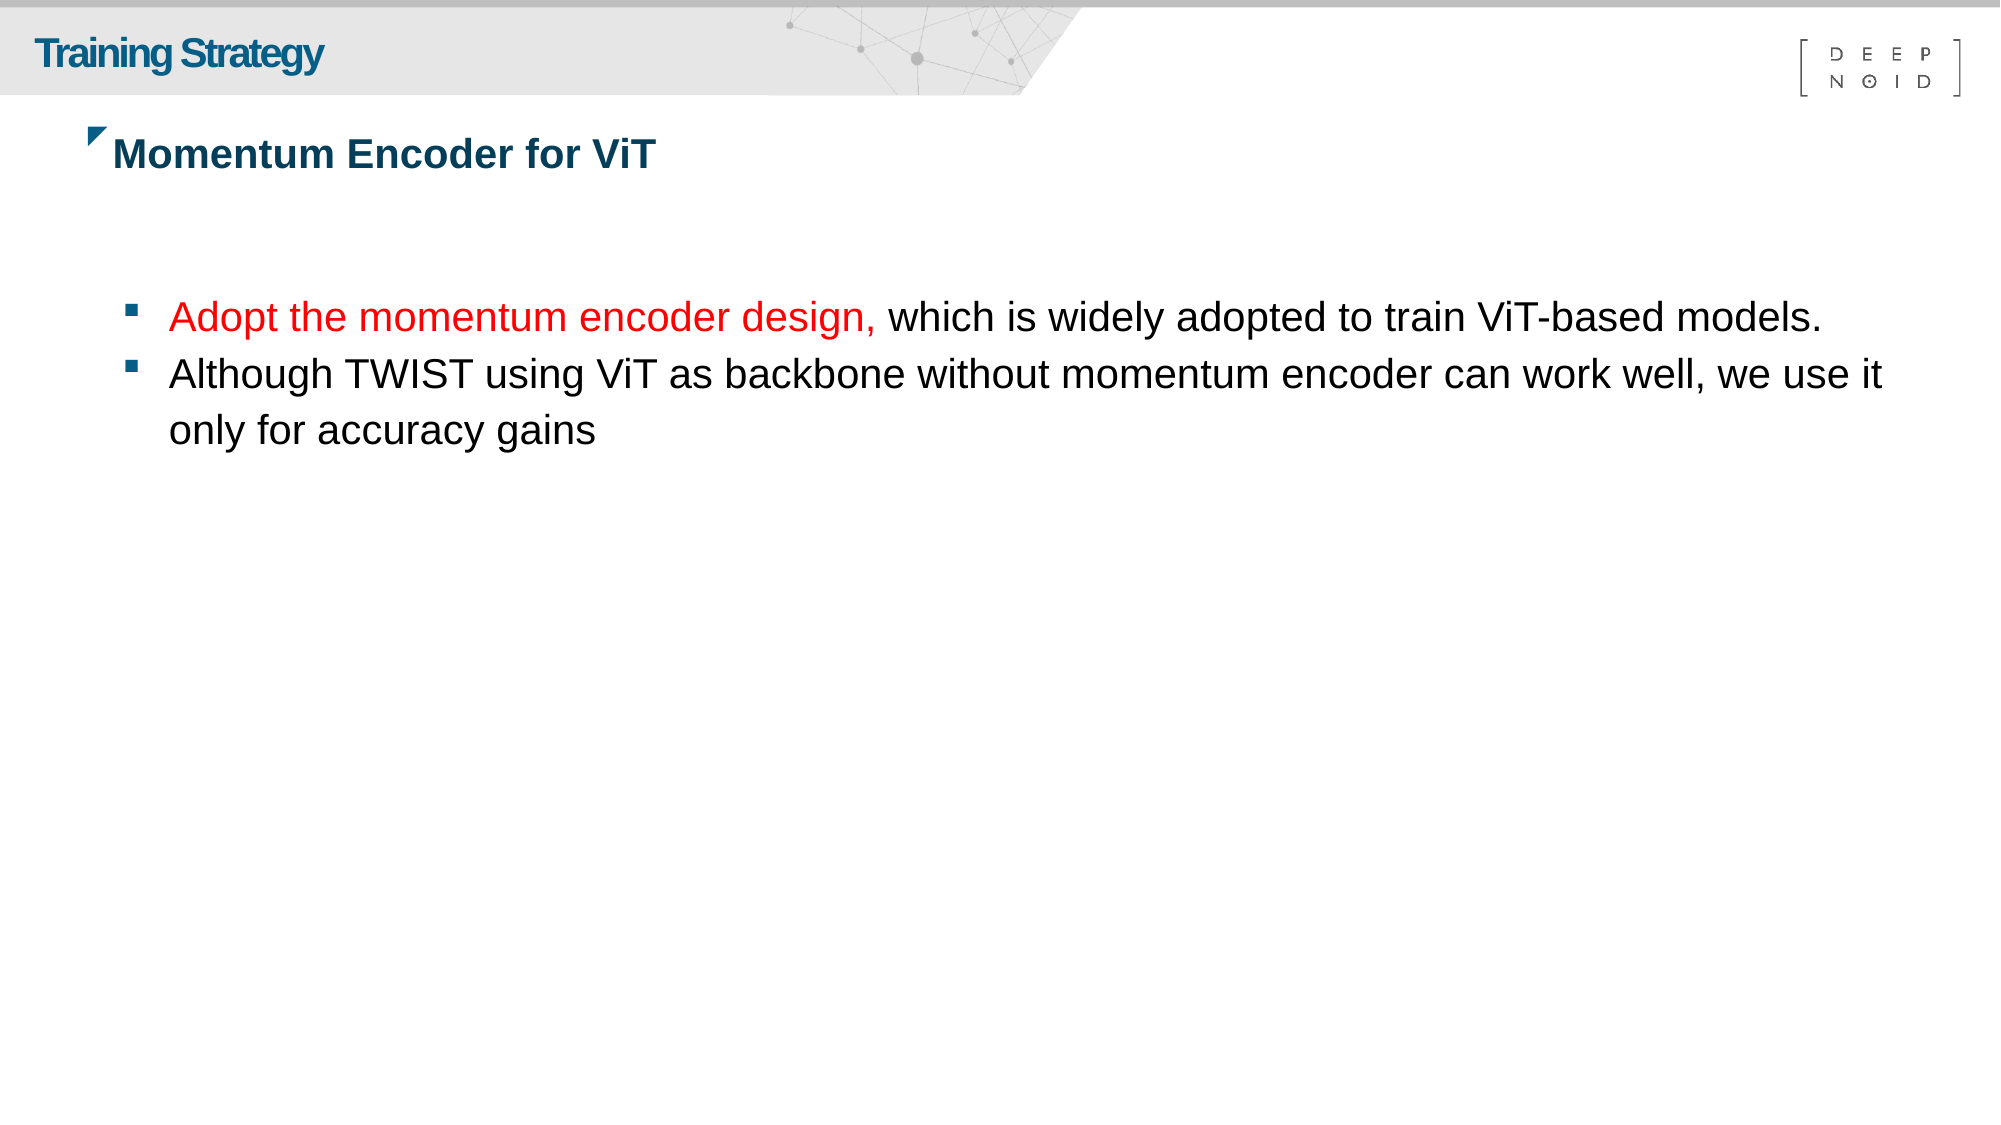

Training Strategy
Momentum Encoder for ViT

Adopt the momentum encoder design, which is widely adopted to train ViT-based models.
Although TWIST using ViT as backbone without momentum encoder can work well, we use it only for accuracy gains